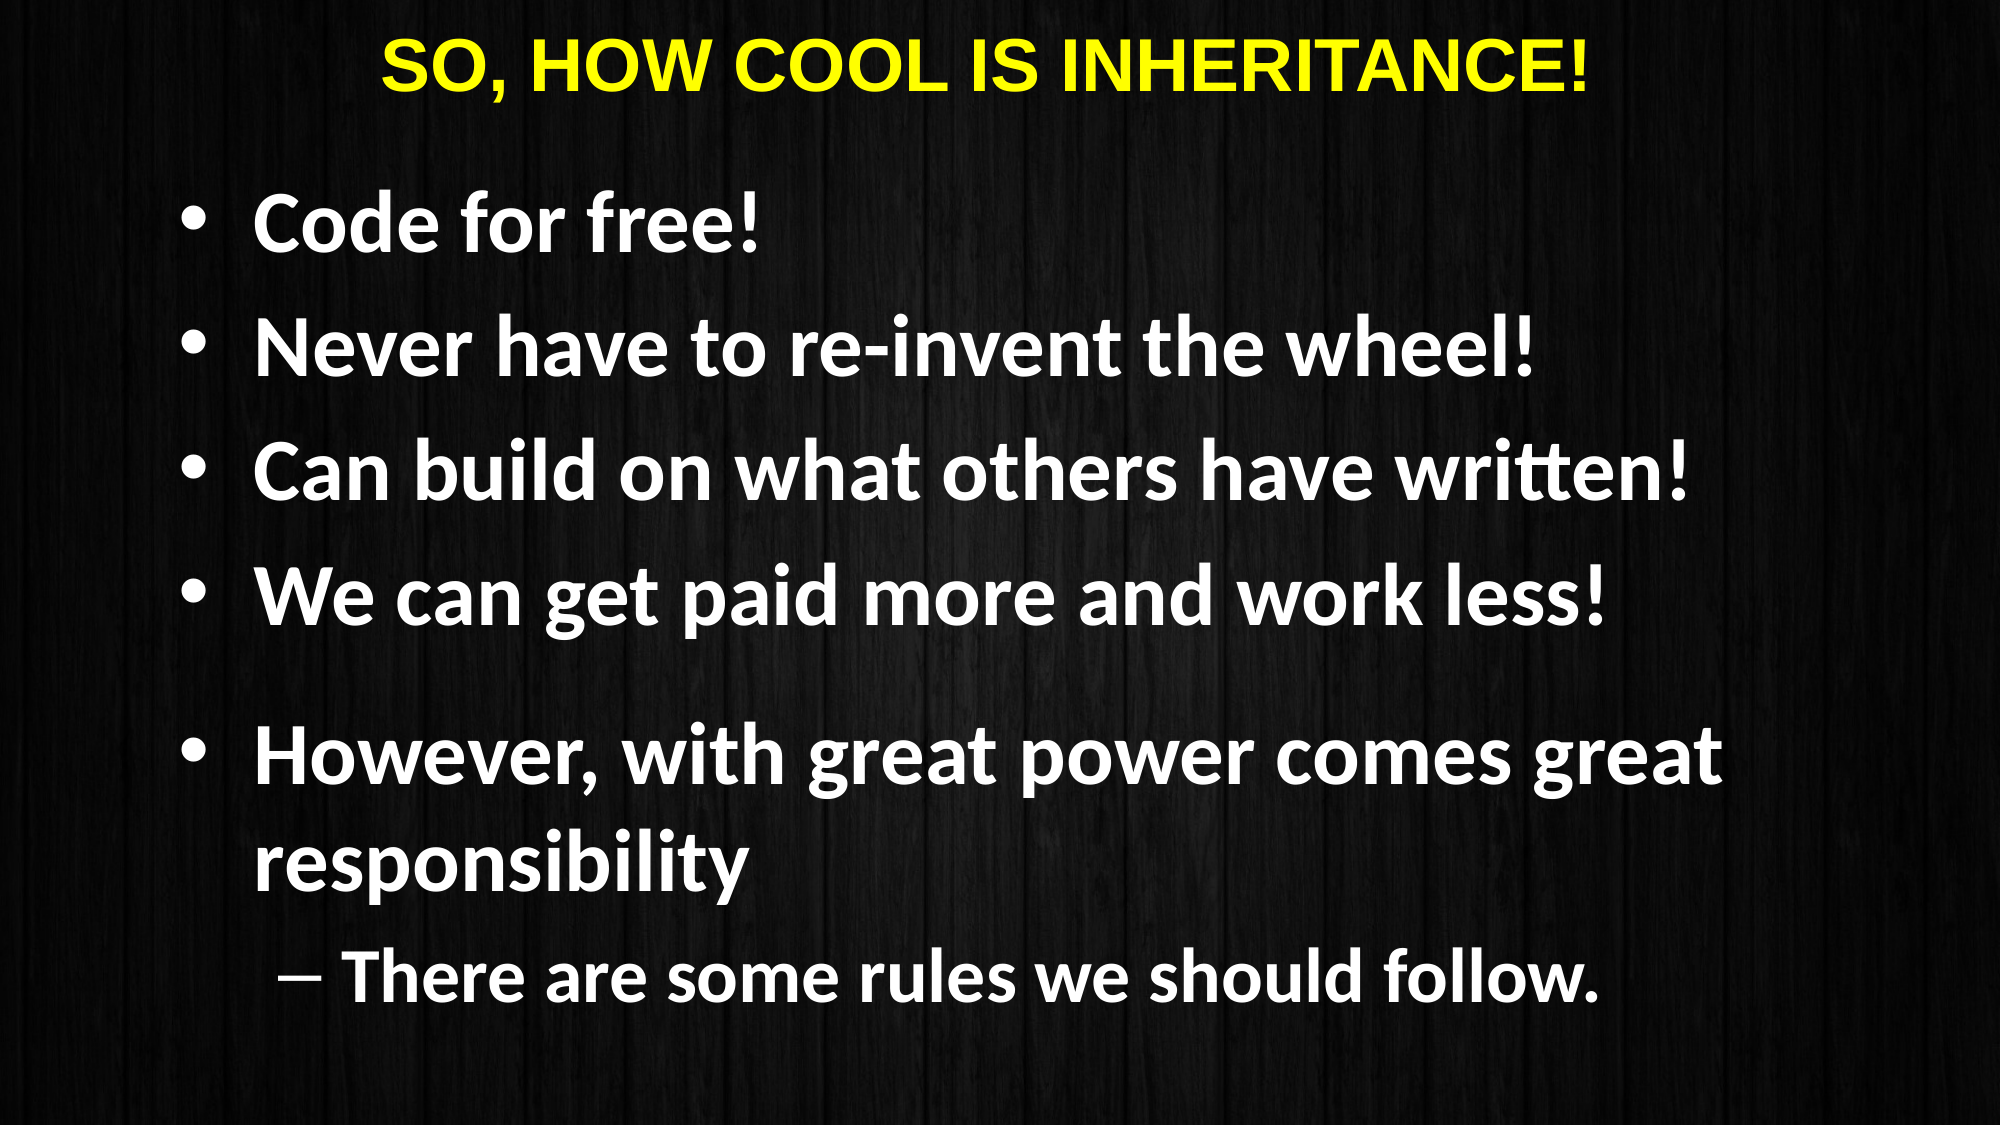

# So, how cool is inheritance!
Code for free!
Never have to re-invent the wheel!
Can build on what others have written!
We can get paid more and work less!

However, with great power comes great responsibility
There are some rules we should follow.